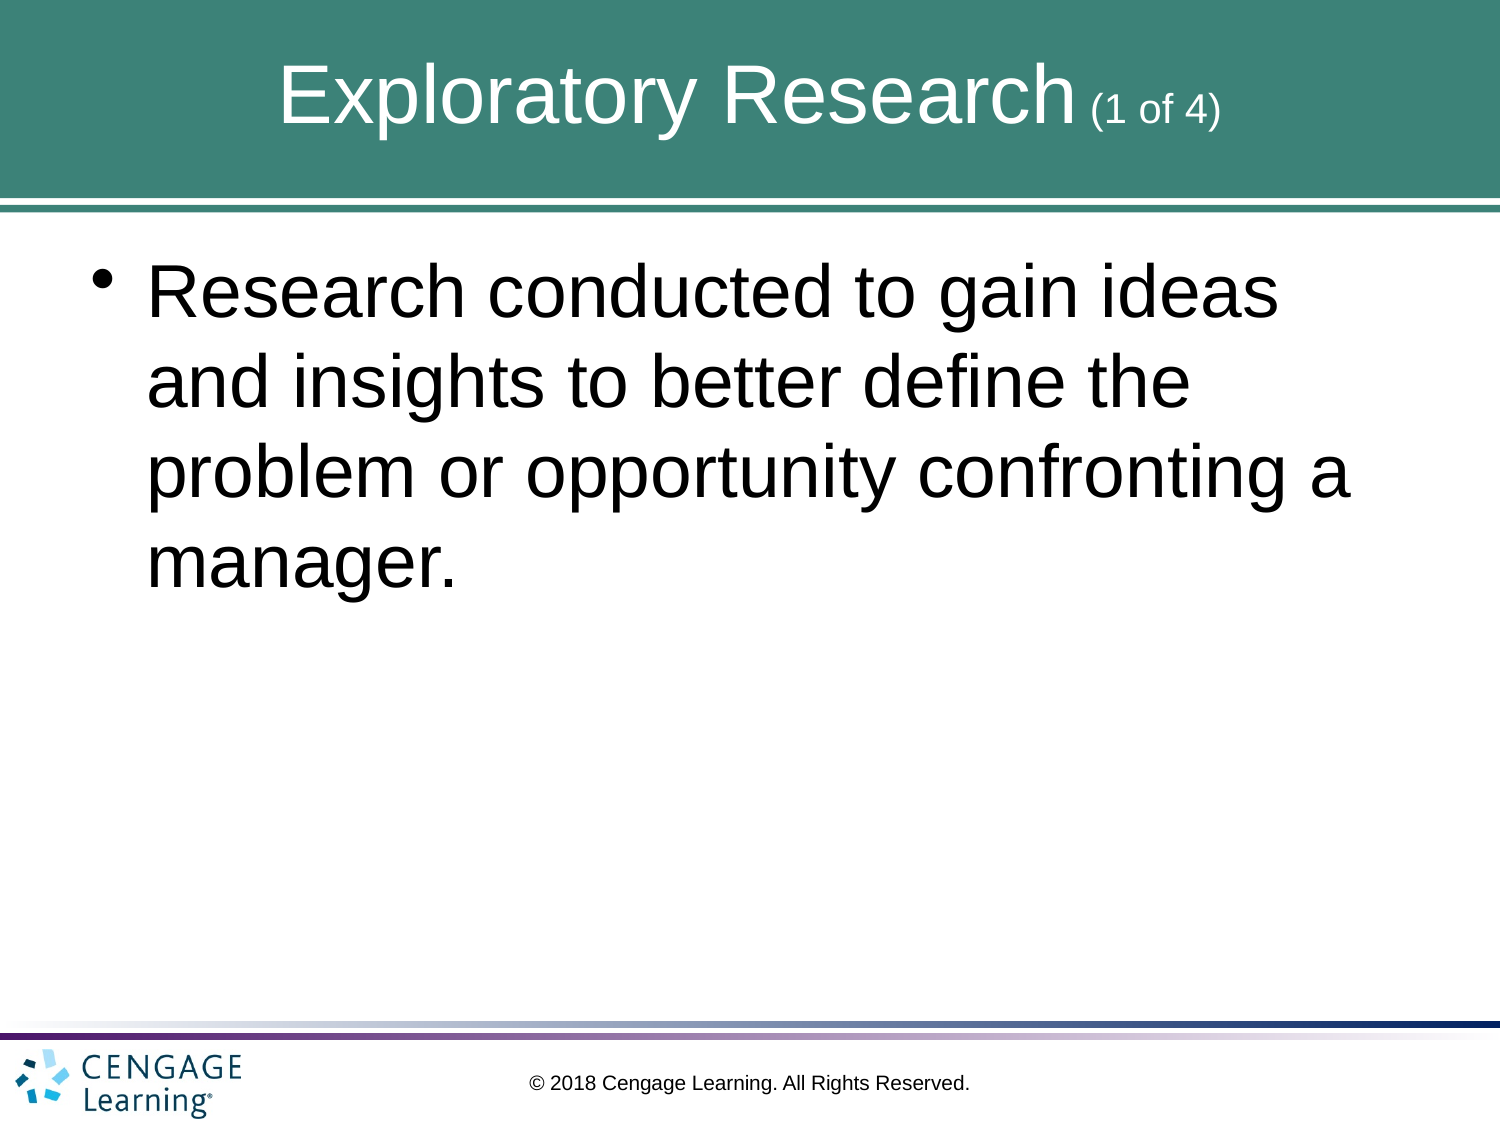

# Exploratory Research (1 of 4)
Research conducted to gain ideas and insights to better define the problem or opportunity confronting a manager.